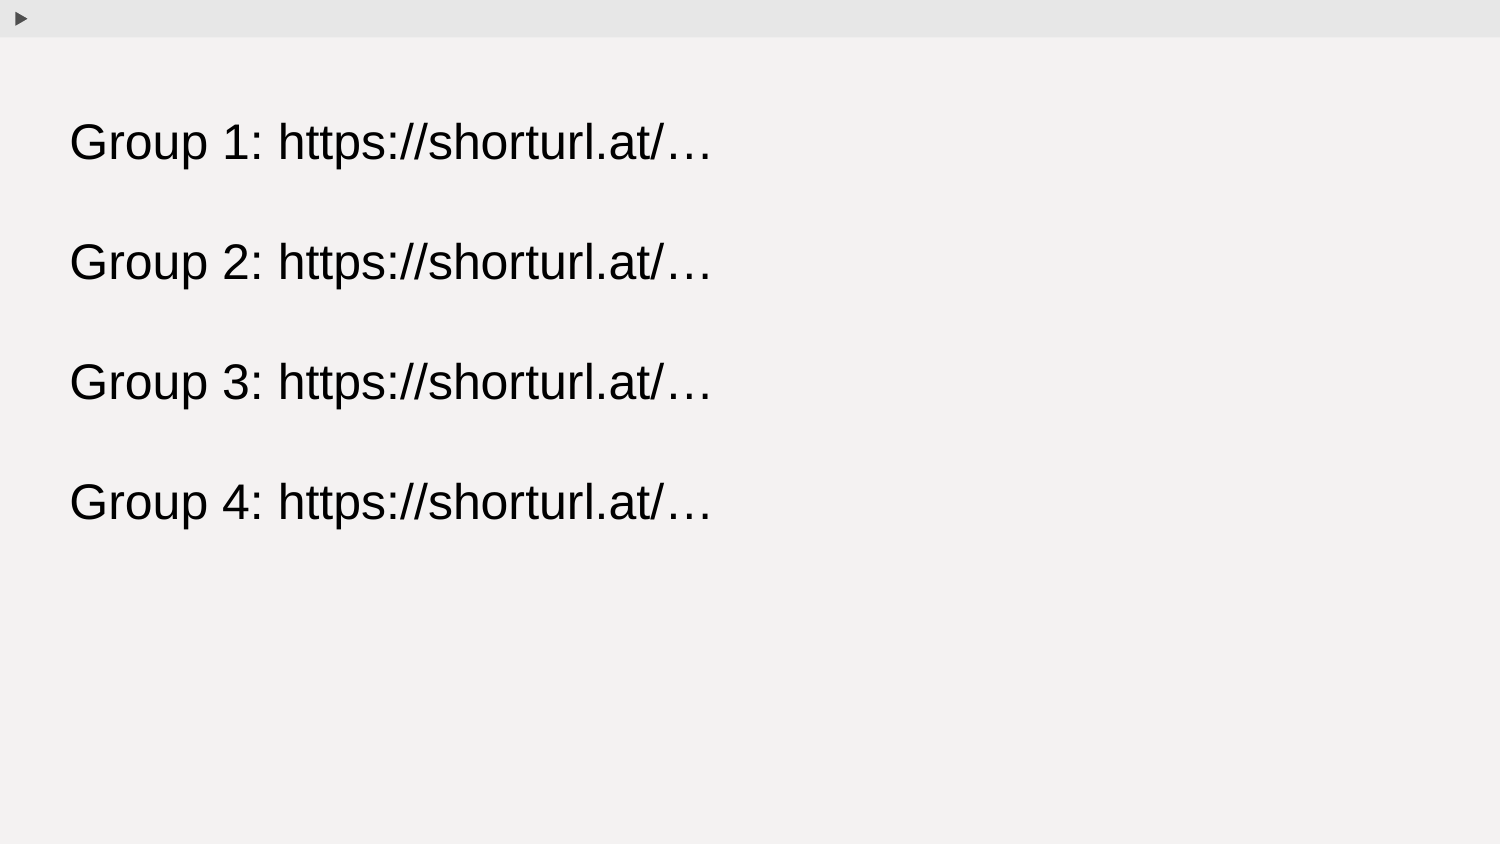

Group 1: https://shorturl.at/…

Group 2: https://shorturl.at/…

Group 3: https://shorturl.at/…

Group 4: https://shorturl.at/…